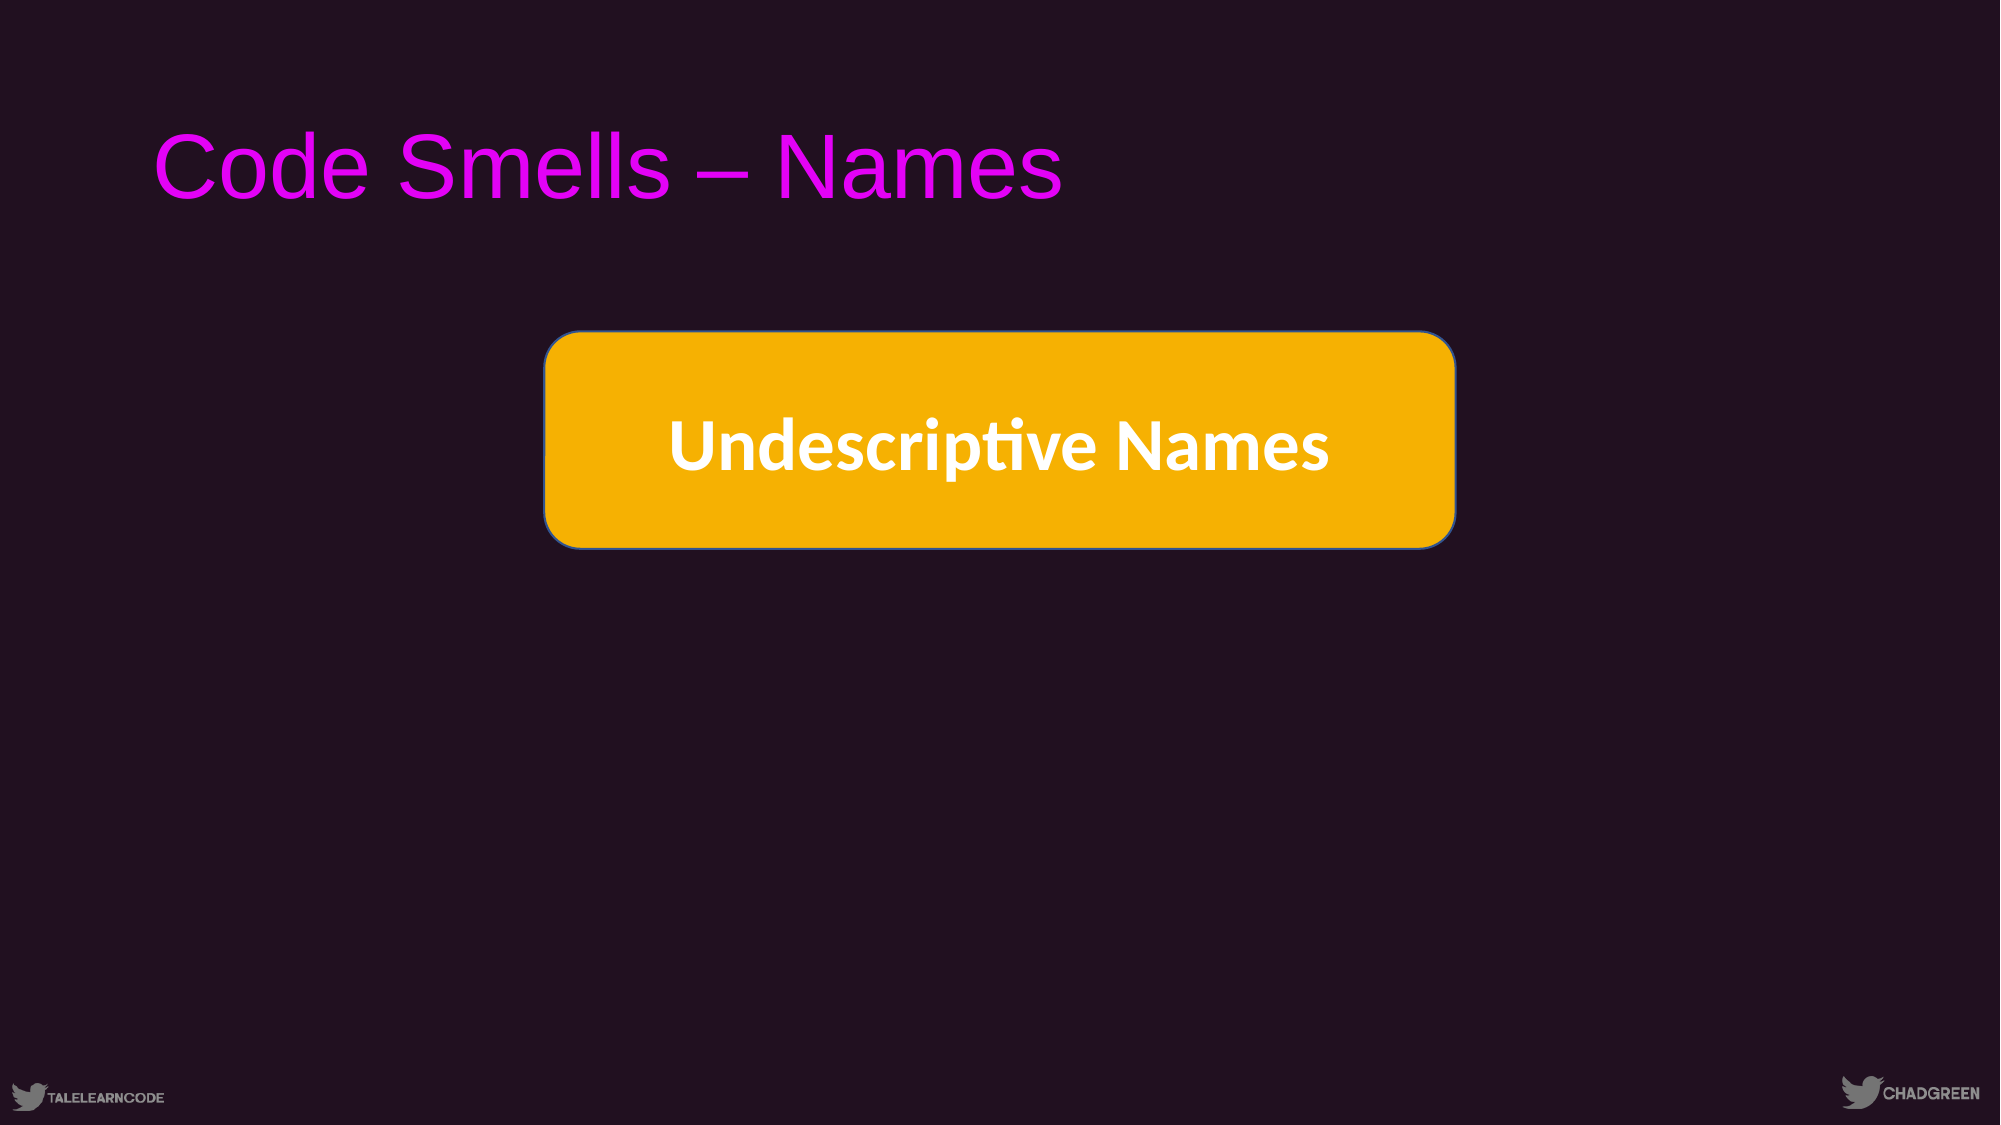

# Code Smells – Names
Undescriptive Names